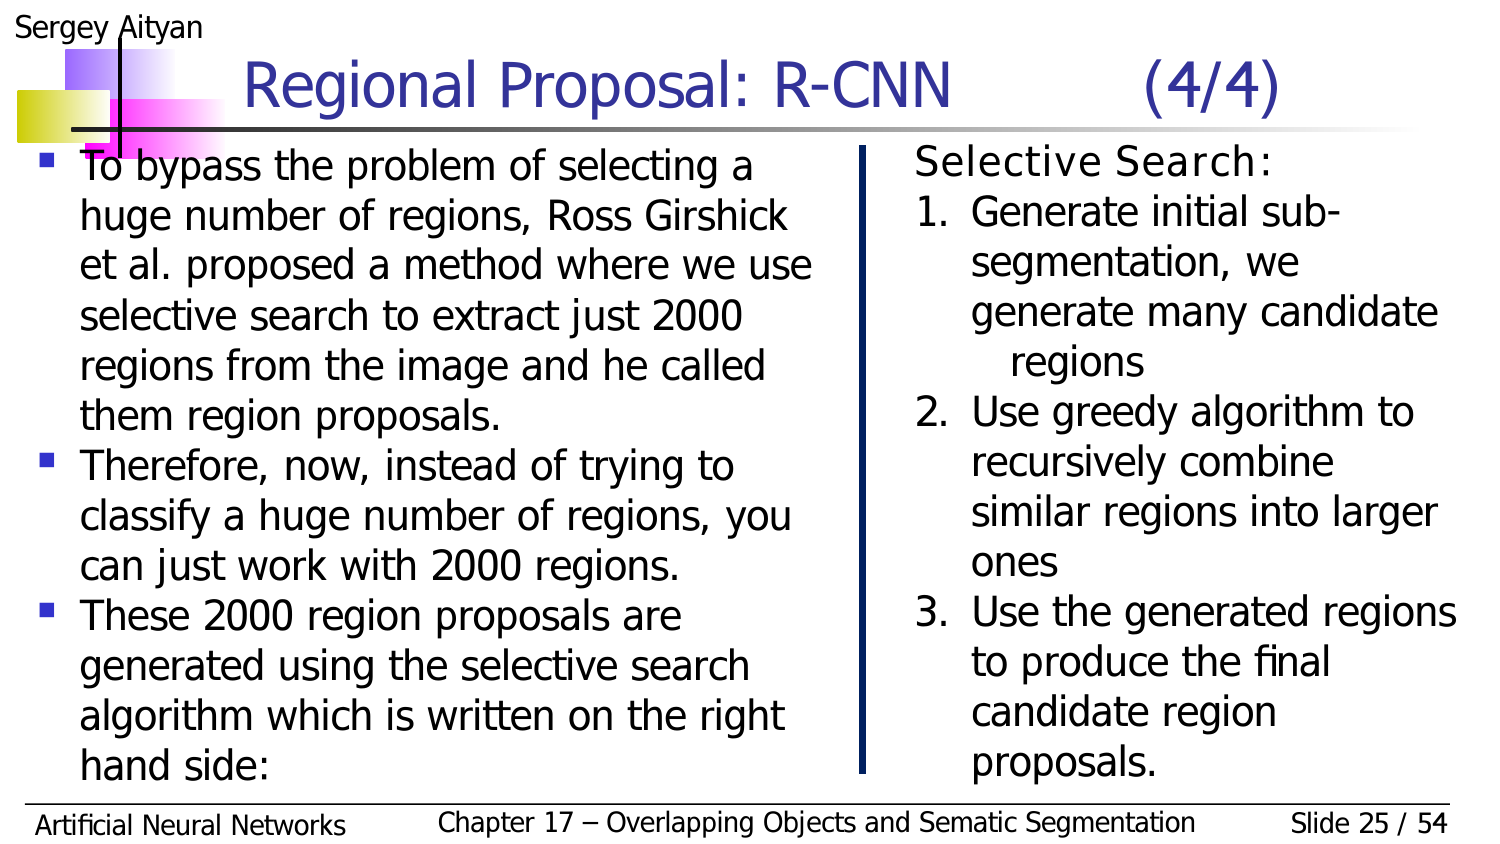

# Regional Proposal: R-CNN 		(4/4)
Selective Search:
Generate initial sub-segmentation, we generate many candidate     regions
Use greedy algorithm to recursively combine similar regions into larger ones
Use the generated regions to produce the final candidate region proposals.
To bypass the problem of selecting a huge number of regions, Ross Girshick et al. proposed a method where we use selective search to extract just 2000 regions from the image and he called them region proposals.
Therefore, now, instead of trying to classify a huge number of regions, you can just work with 2000 regions.
These 2000 region proposals are generated using the selective search algorithm which is written on the right hand side: